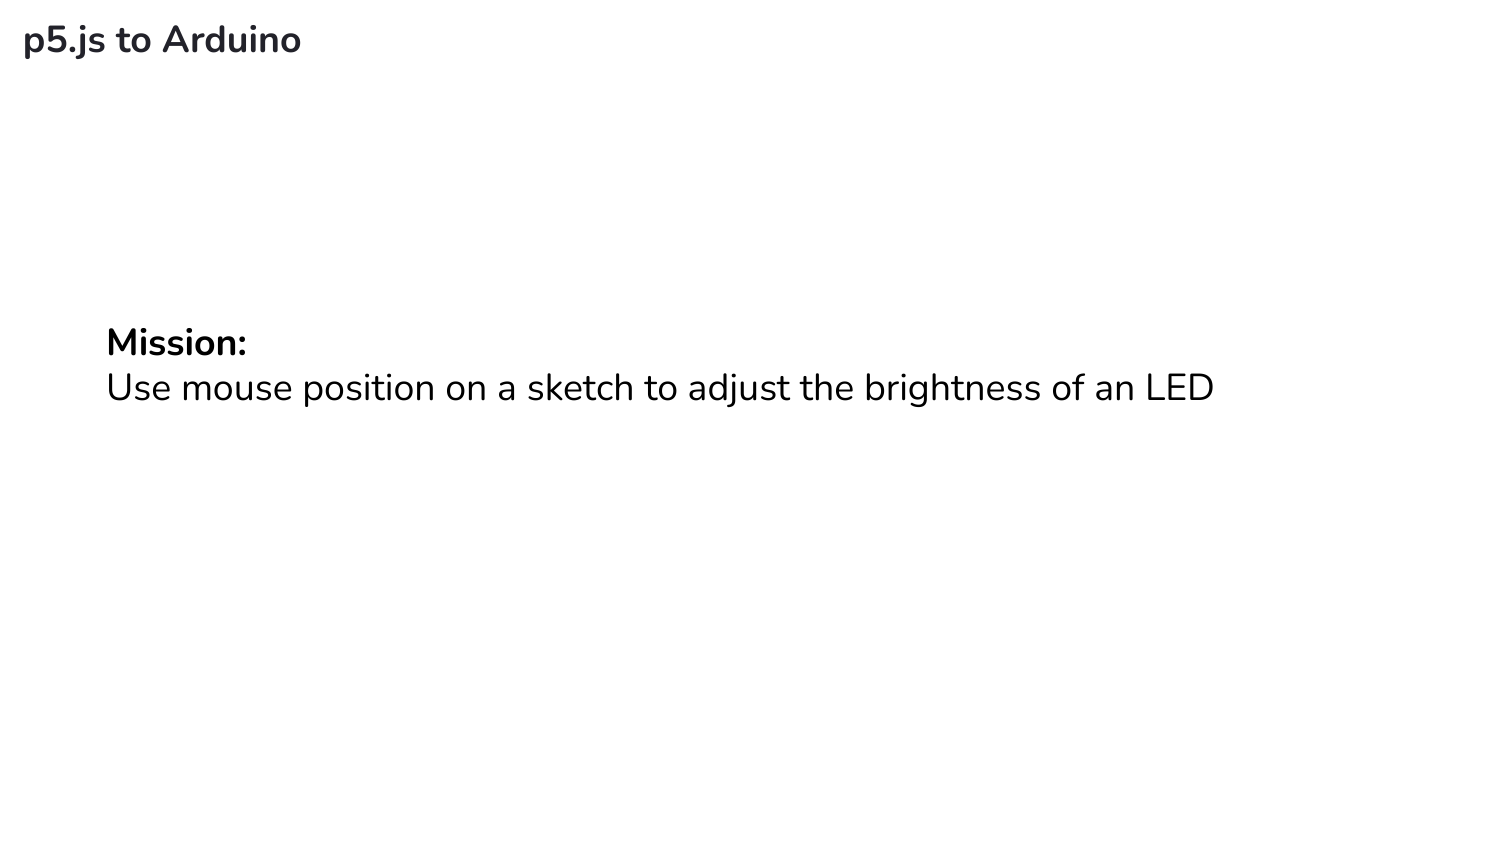

# p5.js to Arduino
Mission:
Use mouse position on a sketch to adjust the brightness of an LED